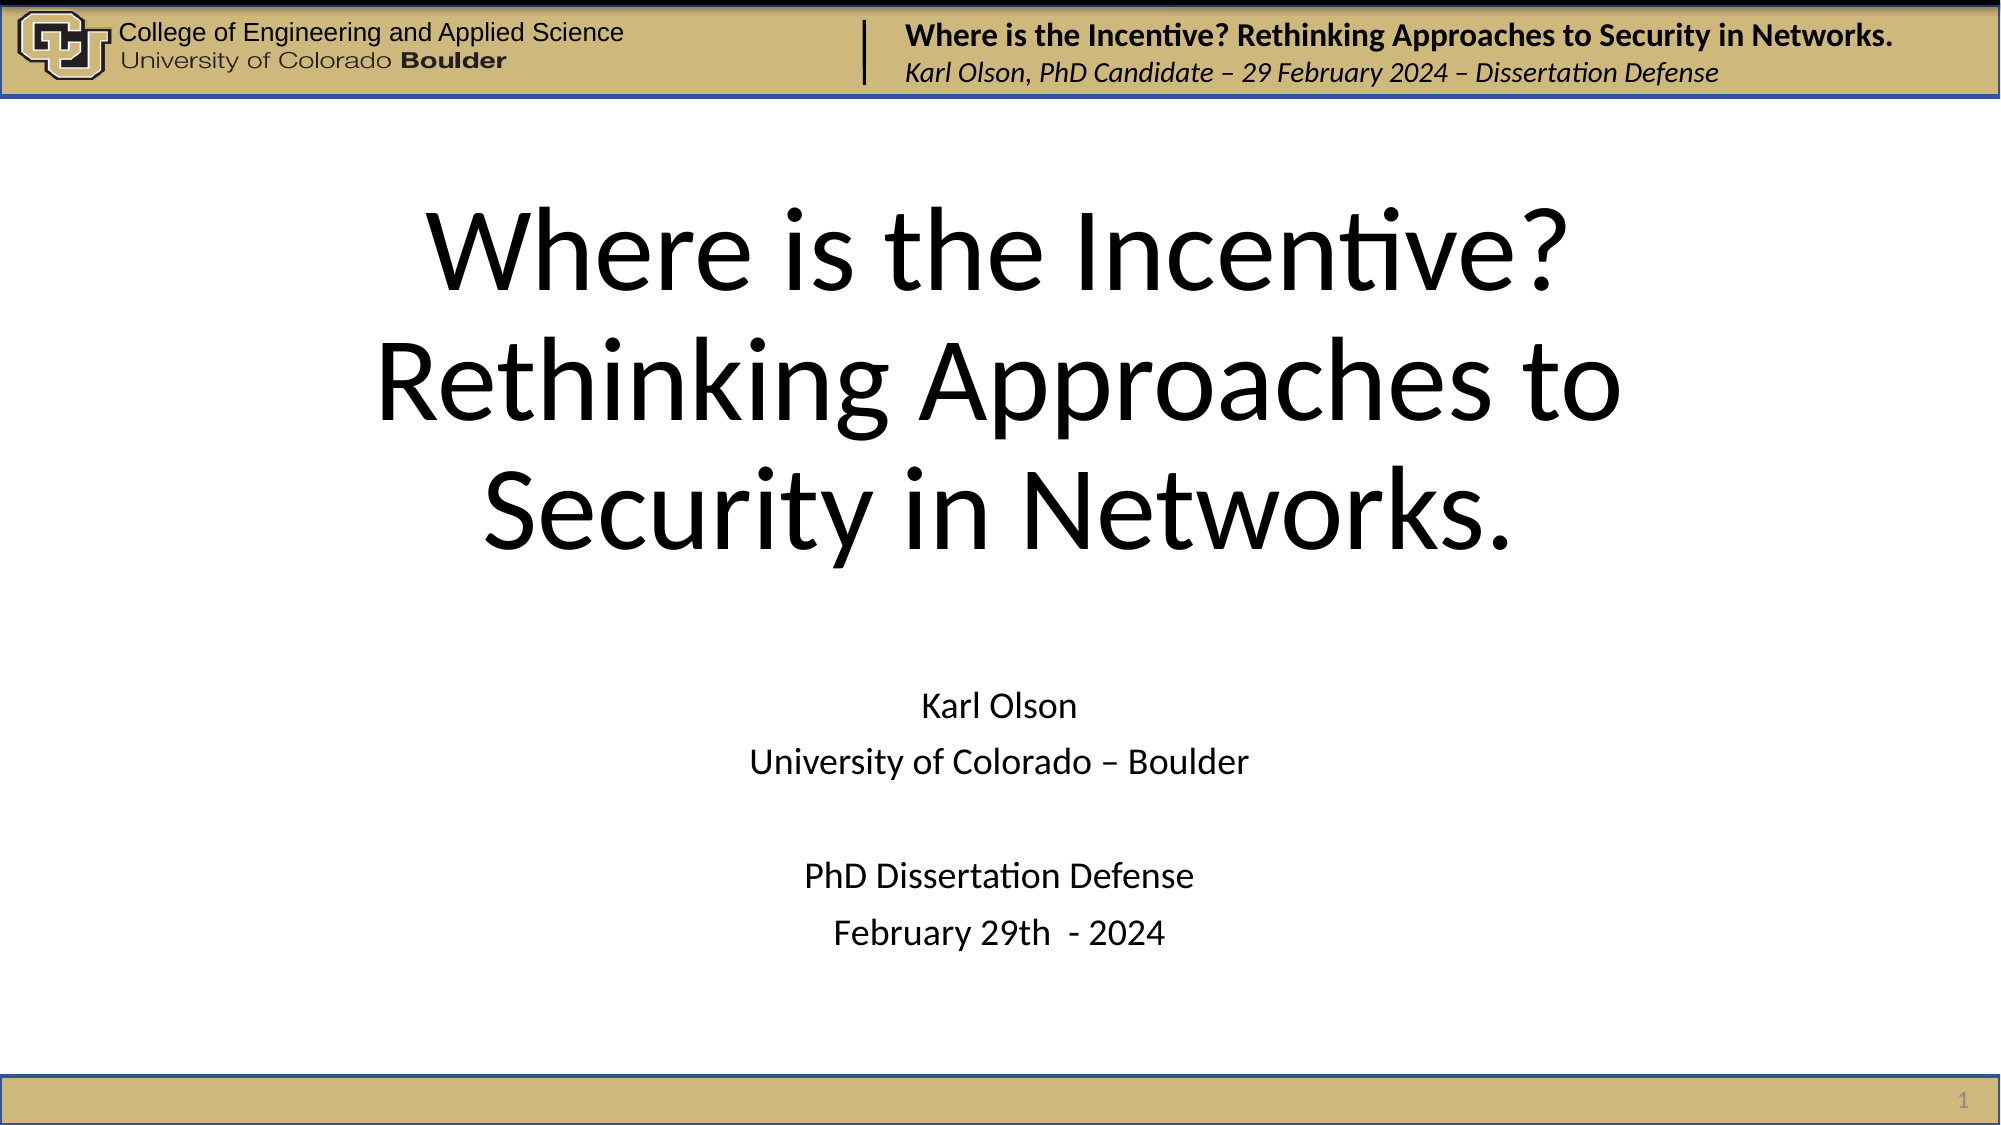

Where is the Incentive? Rethinking Approaches to Security in Networks.
# Karl Olson
University of Colorado – Boulder

PhD Dissertation Defense
February 29th  - 2024